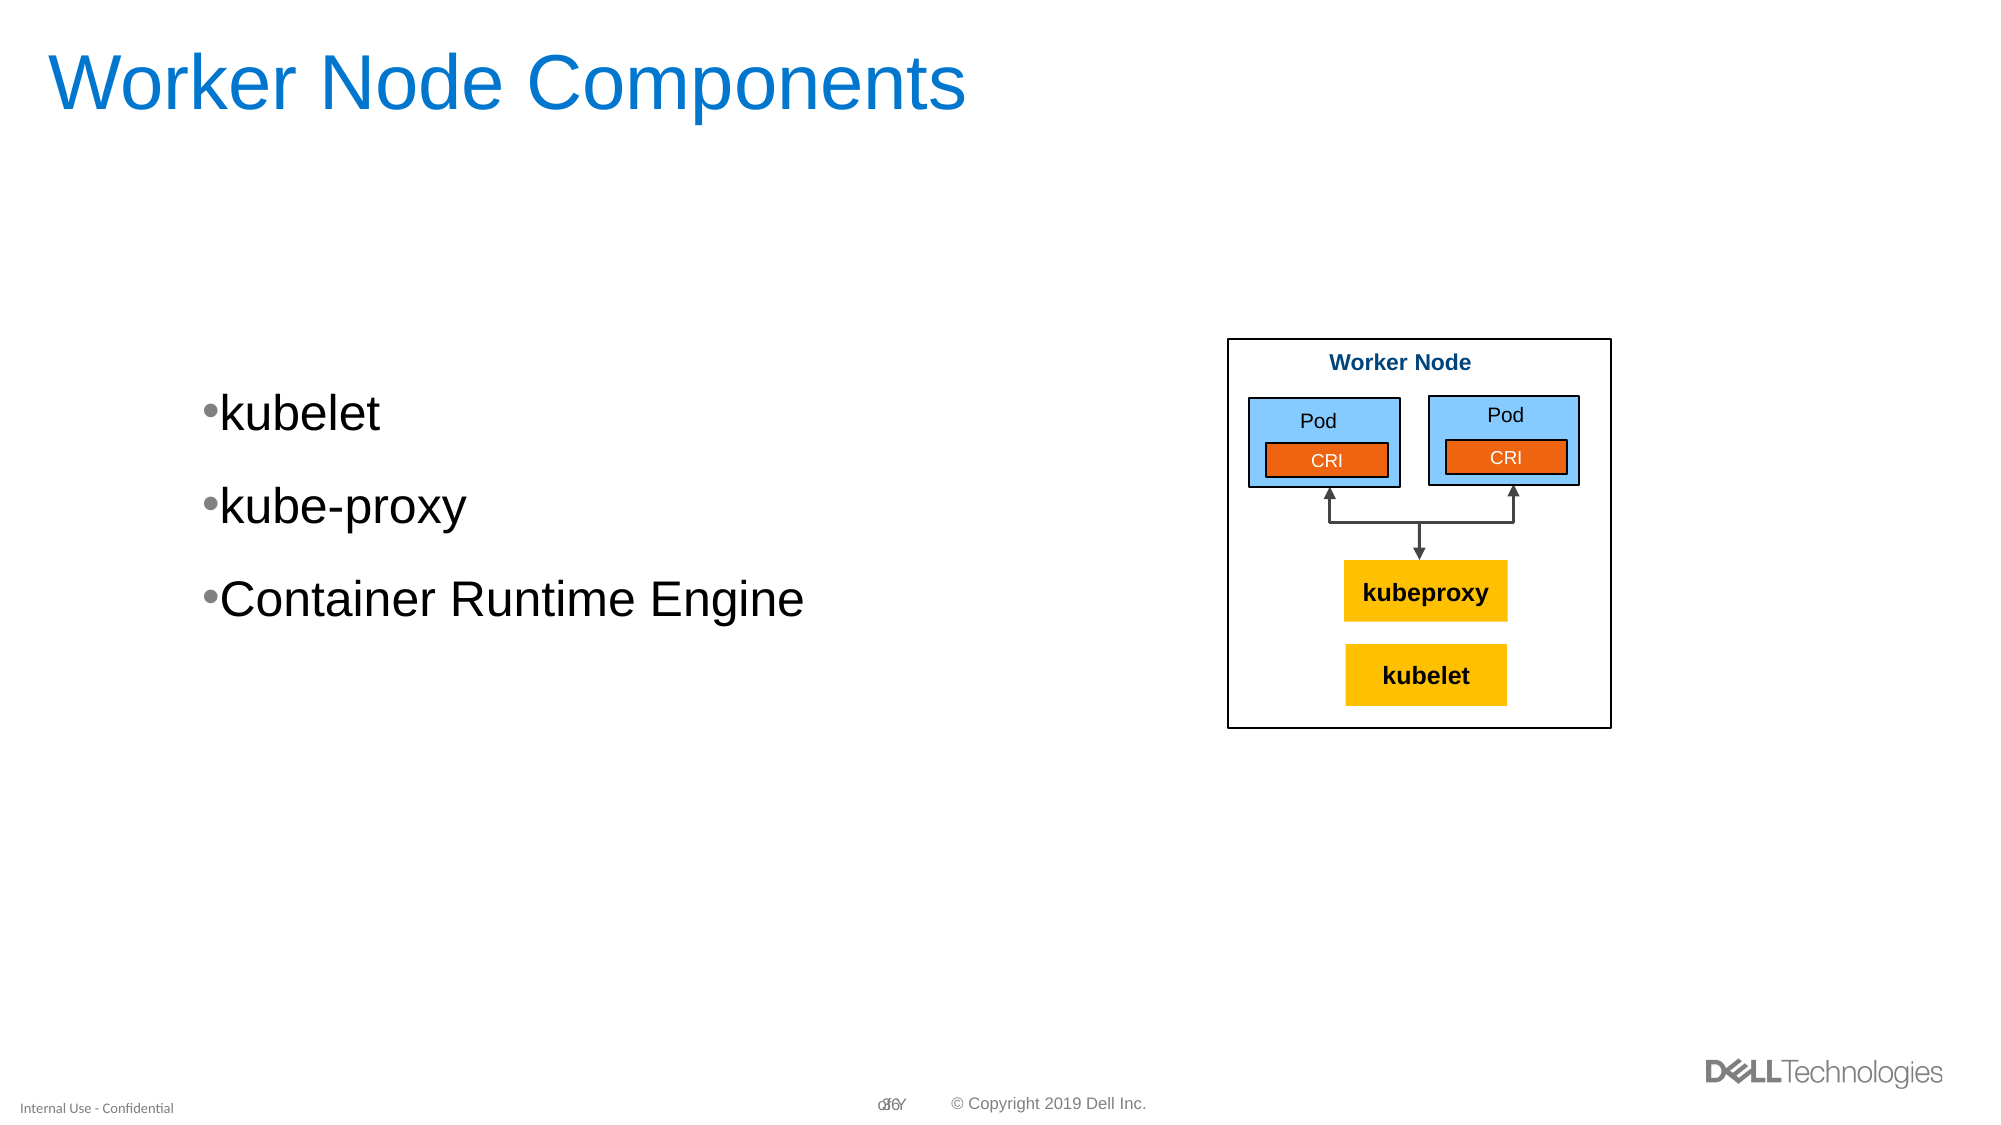

# Worker Node Components

kubelet
kube-proxy
Container Runtime Engine

Worker Node

Pod

Pod

CRI
CRI

kubeproxy
kubelet